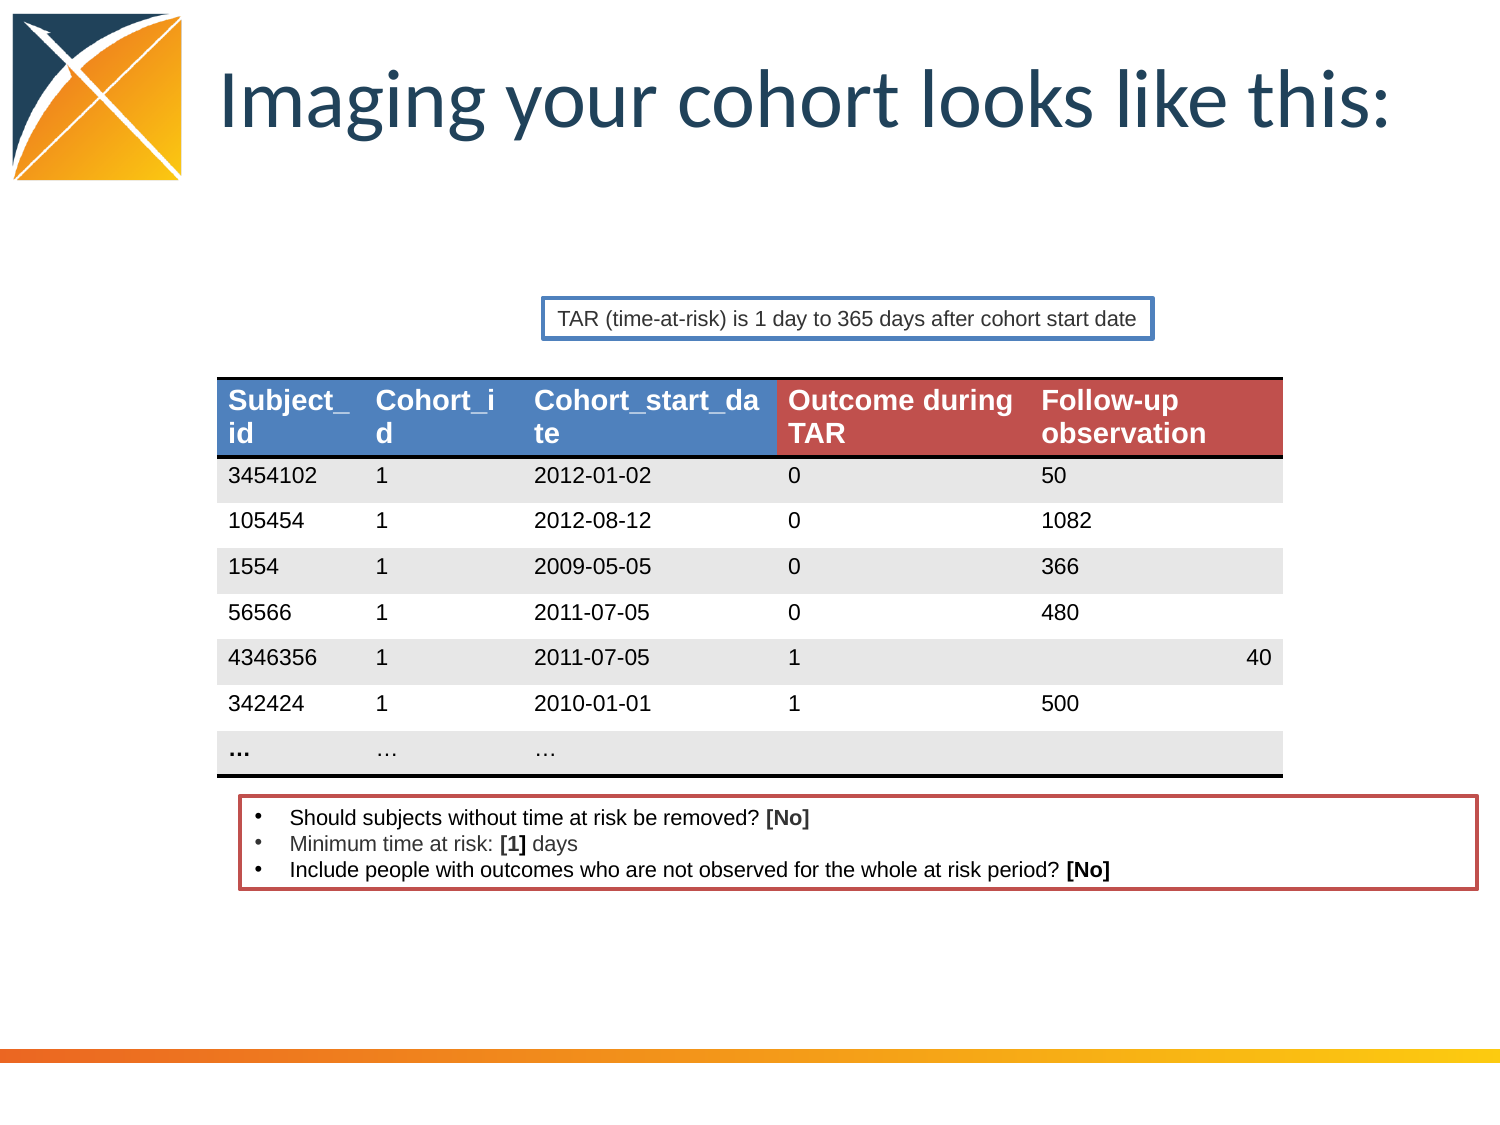

# Imaging your cohort looks like this:
TAR (time-at-risk) is 1 day to 365 days after cohort start date
| Subject\_id | Cohort\_id | Cohort\_start\_date | Outcome during TAR | Follow-up observation |
| --- | --- | --- | --- | --- |
| 3454102 | 1 | 2012-01-02 | 0 | 50 |
| 105454 | 1 | 2012-08-12 | 0 | 1082 |
| 1554 | 1 | 2009-05-05 | 0 | 366 |
| 56566 | 1 | 2011-07-05 | 0 | 480 |
| 4346356 | 1 | 2011-07-05 | 1 | 40 |
| 342424 | 1 | 2010-01-01 | 1 | 500 |
| … | … | … |  |  |
Should subjects without time at risk be removed? [No]
Minimum time at risk: [1] days
Include people with outcomes who are not observed for the whole at risk period? [No]